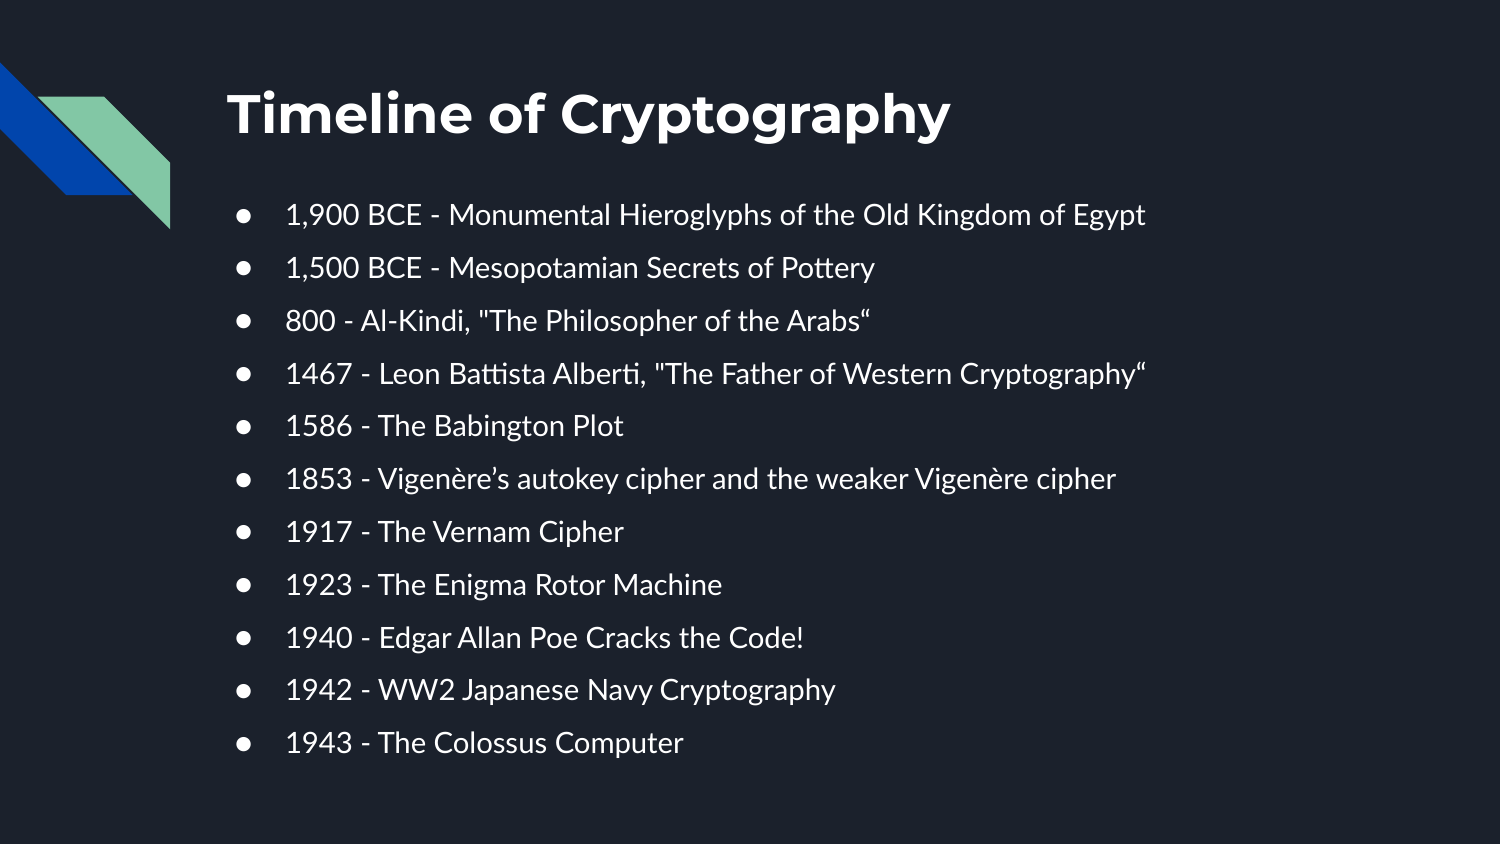

# Timeline of Cryptography
1,900 BCE - Monumental Hieroglyphs of the Old Kingdom of Egypt
1,500 BCE - Mesopotamian Secrets of Pottery
800 - Al-Kindi, "The Philosopher of the Arabs“
1467 - Leon Battista Alberti, "The Father of Western Cryptography“
1586 - The Babington Plot
1853 - Vigenère’s autokey cipher and the weaker Vigenère cipher
1917 - The Vernam Cipher
1923 - The Enigma Rotor Machine
1940 - Edgar Allan Poe Cracks the Code!
1942 - WW2 Japanese Navy Cryptography
1943 - The Colossus Computer